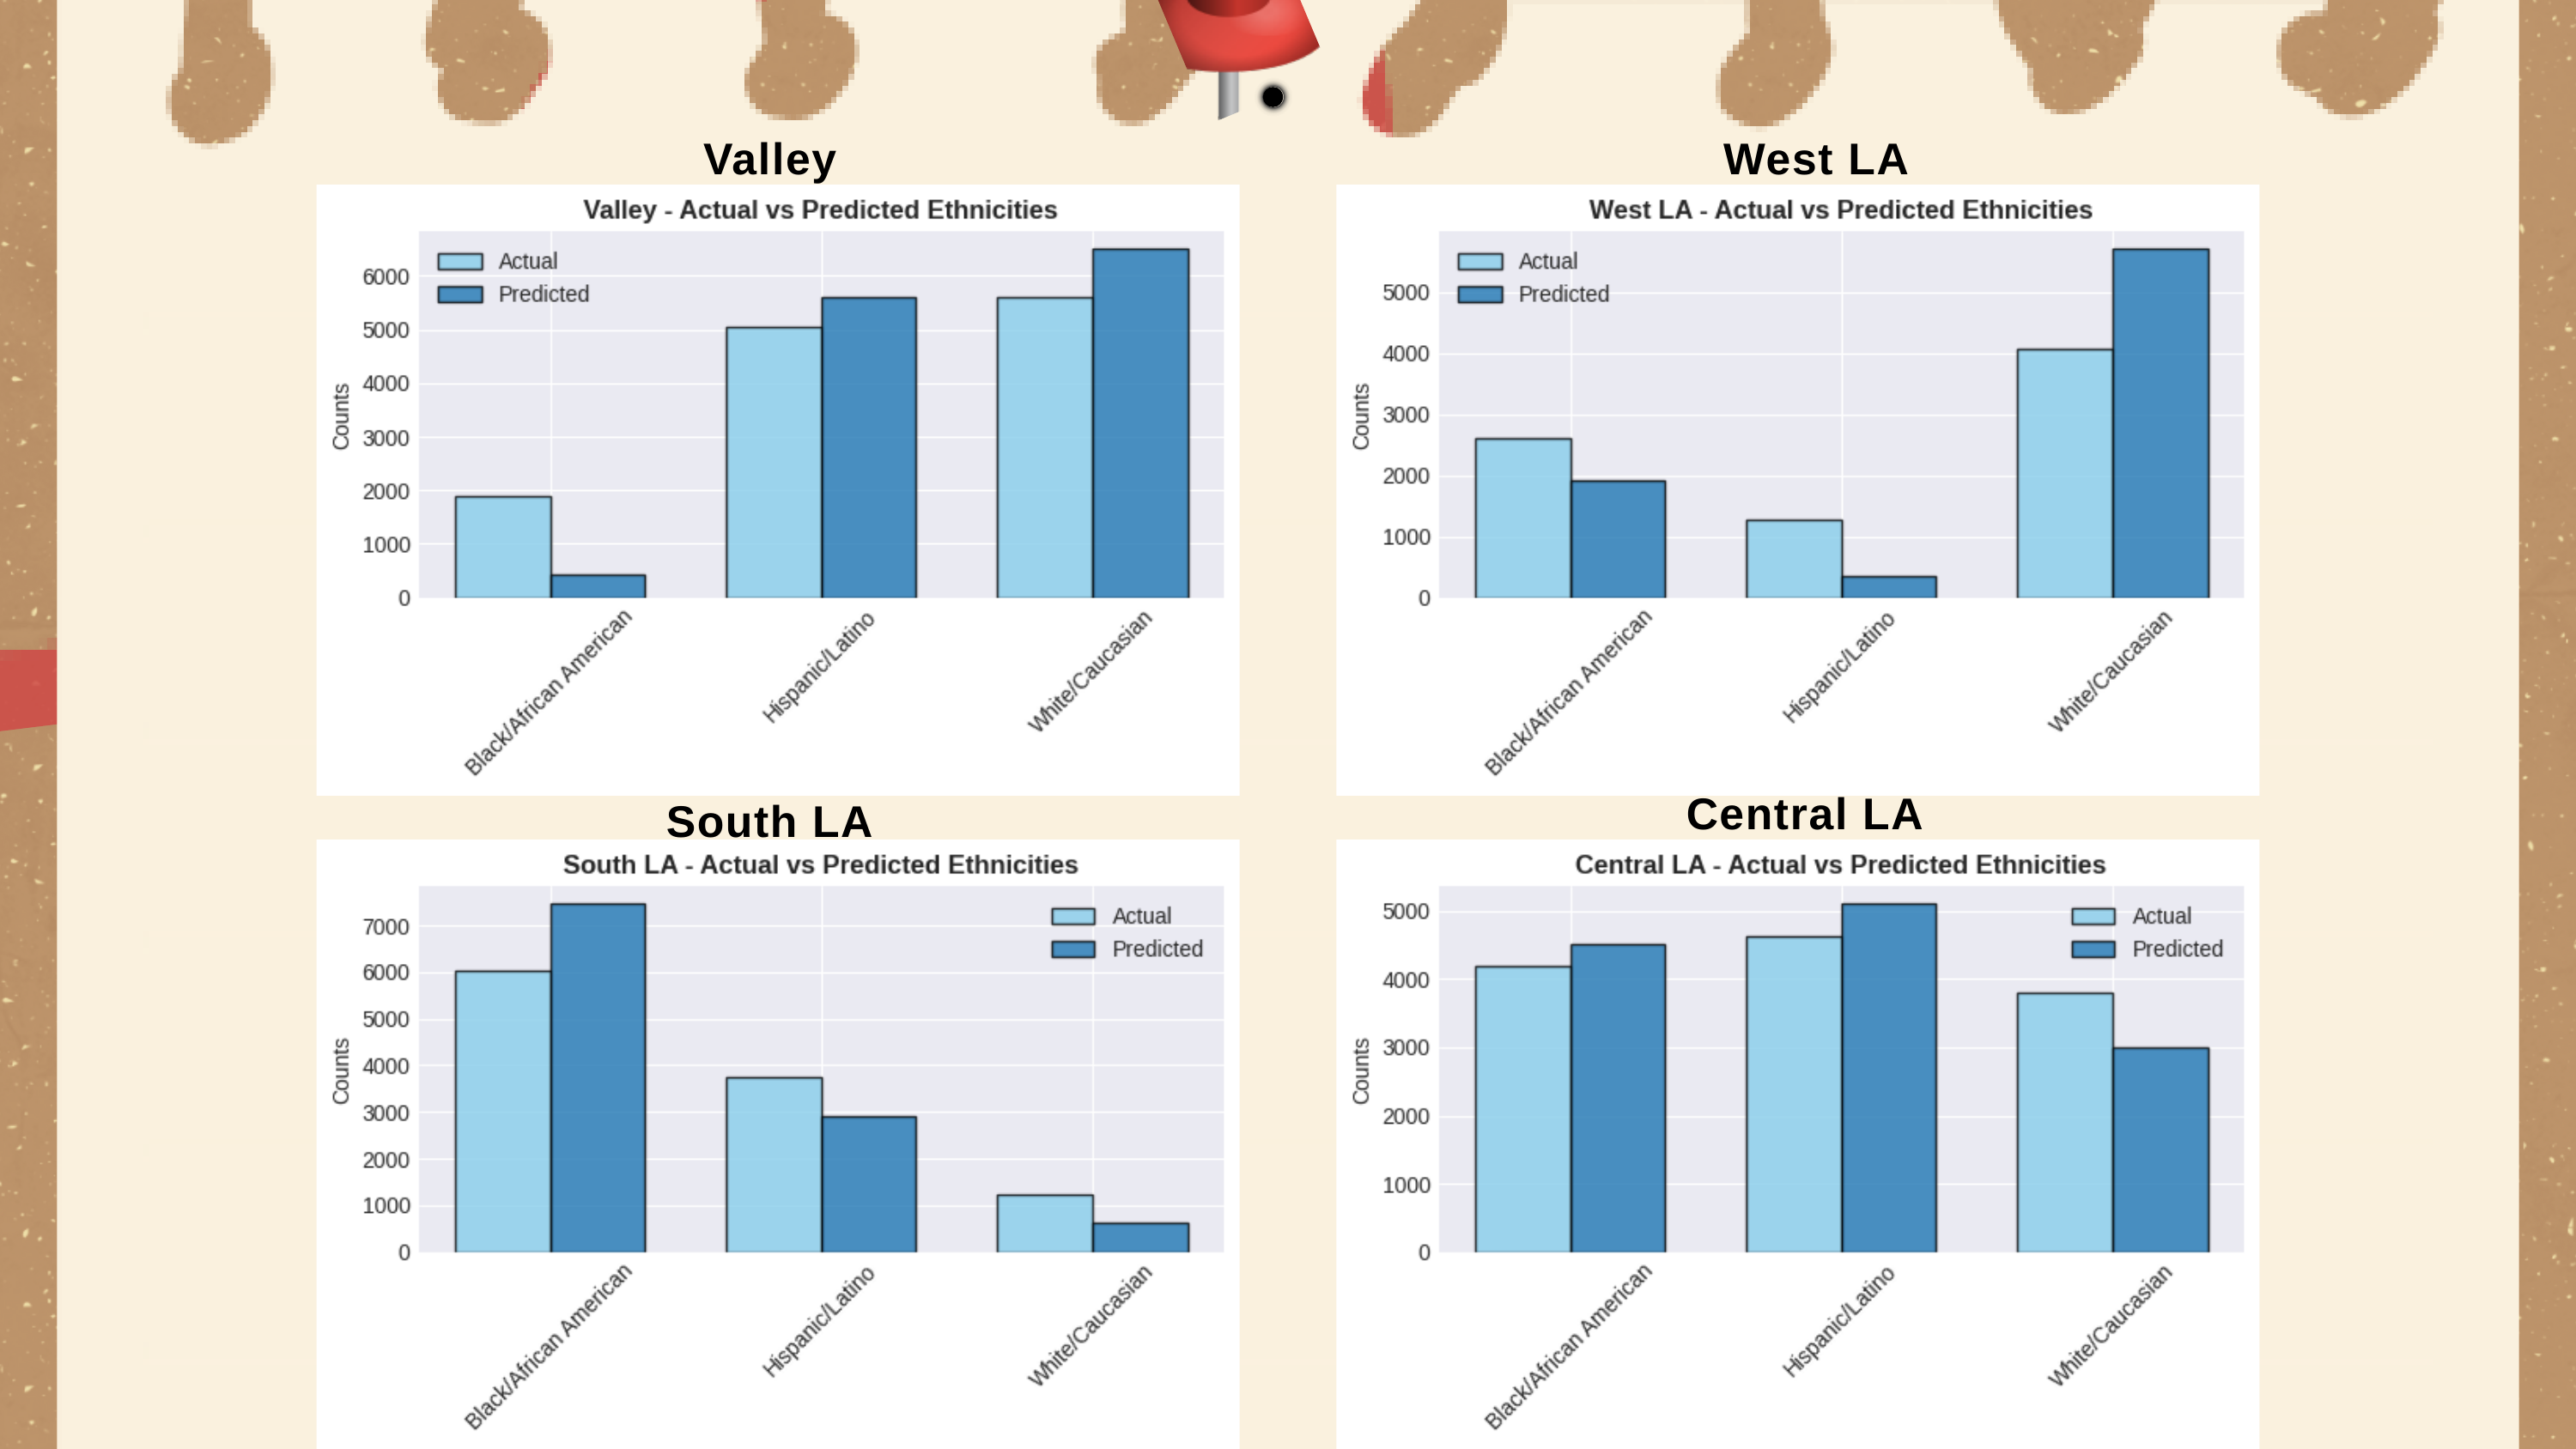

Valley
West LA

Central LA
South LA